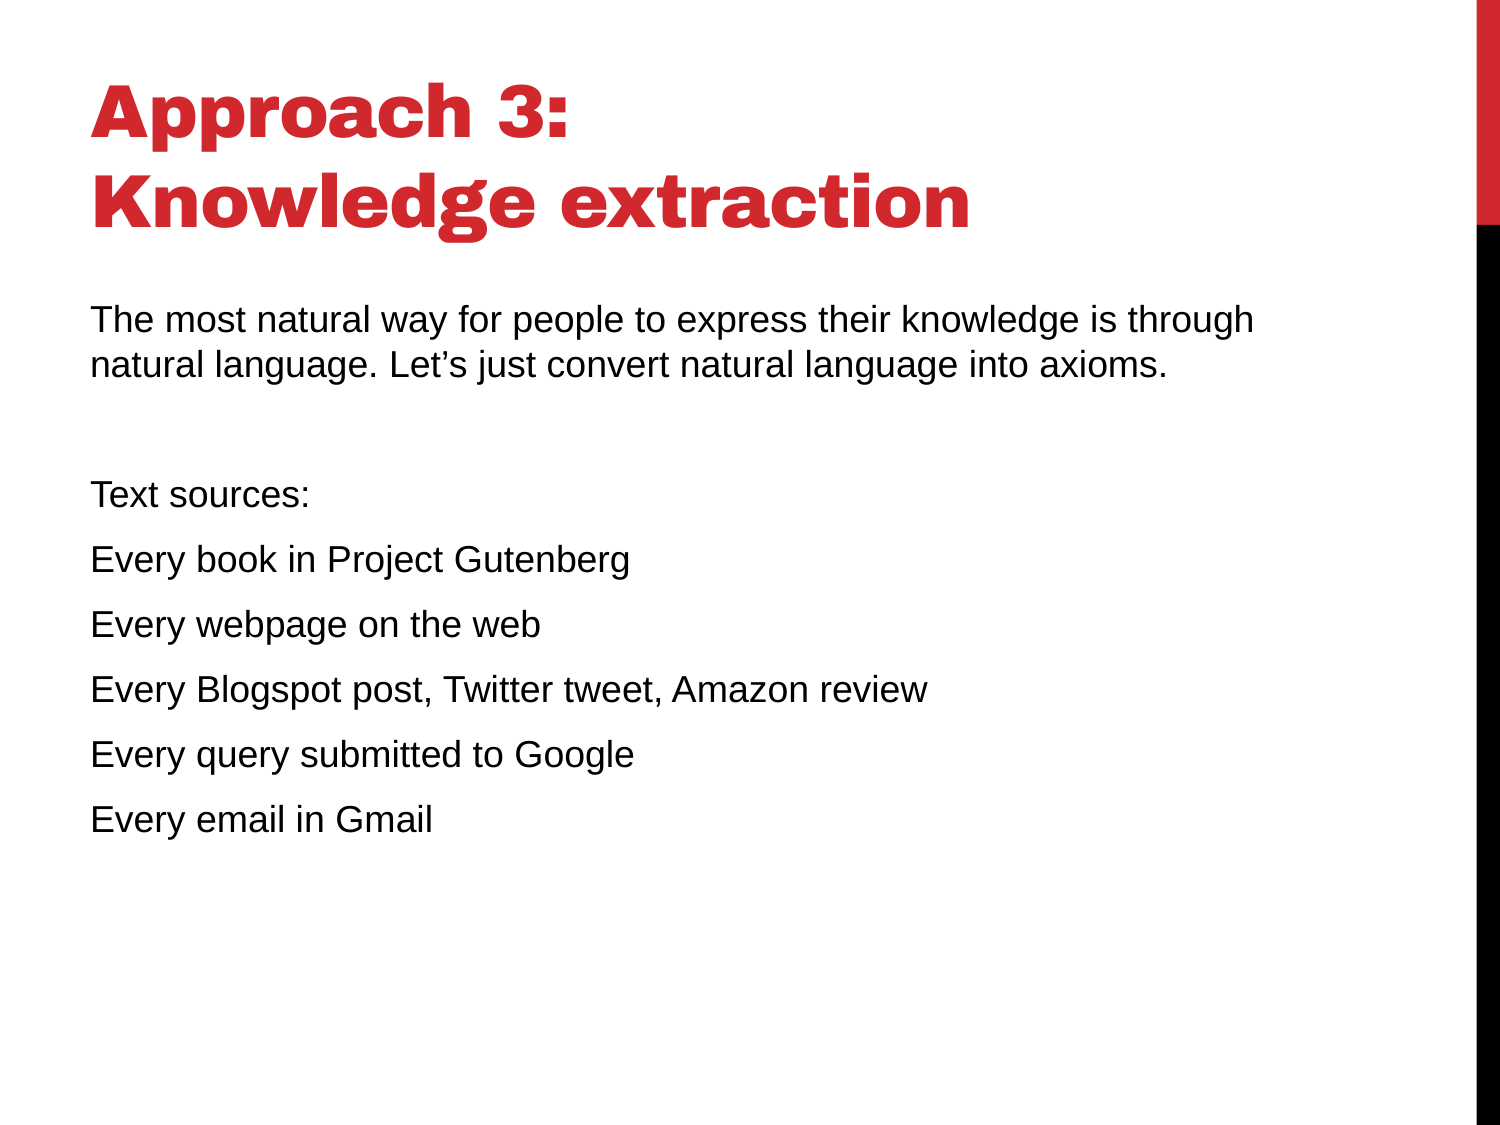

# Approach 3: Knowledge extraction
The most natural way for people to express their knowledge is through natural language. Let’s just convert natural language into axioms.

Text sources:
Every book in Project Gutenberg
Every webpage on the web
Every Blogspot post, Twitter tweet, Amazon review
Every query submitted to Google
Every email in Gmail